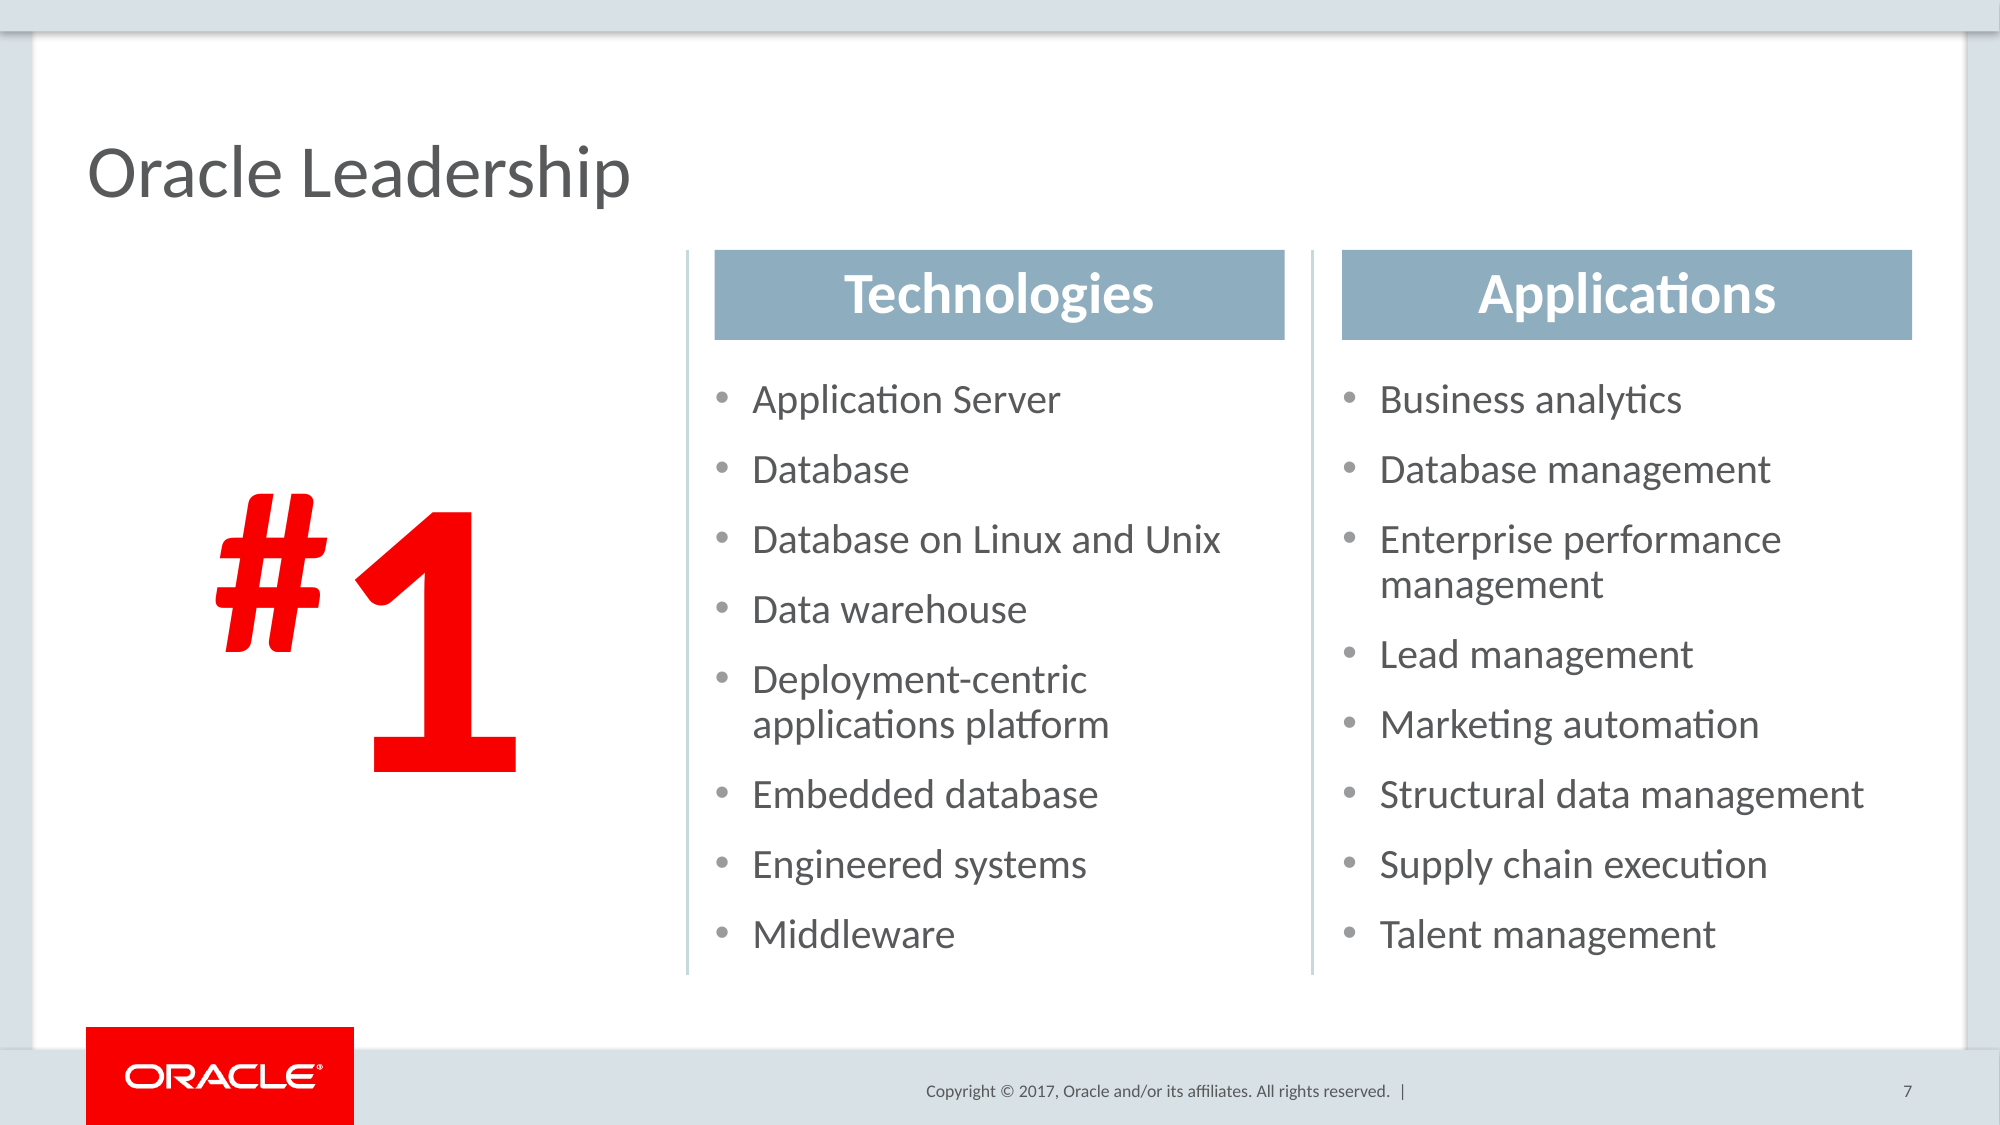

# Oracle Leadership
Technologies
Applications
#1
Application Server
Database
Database on Linux and Unix
Data warehouse
Deployment-centric applications platform
Embedded database
Engineered systems
Middleware
Business analytics
Database management
Enterprise performance management
Lead management
Marketing automation
Structural data management
Supply chain execution
Talent management
7